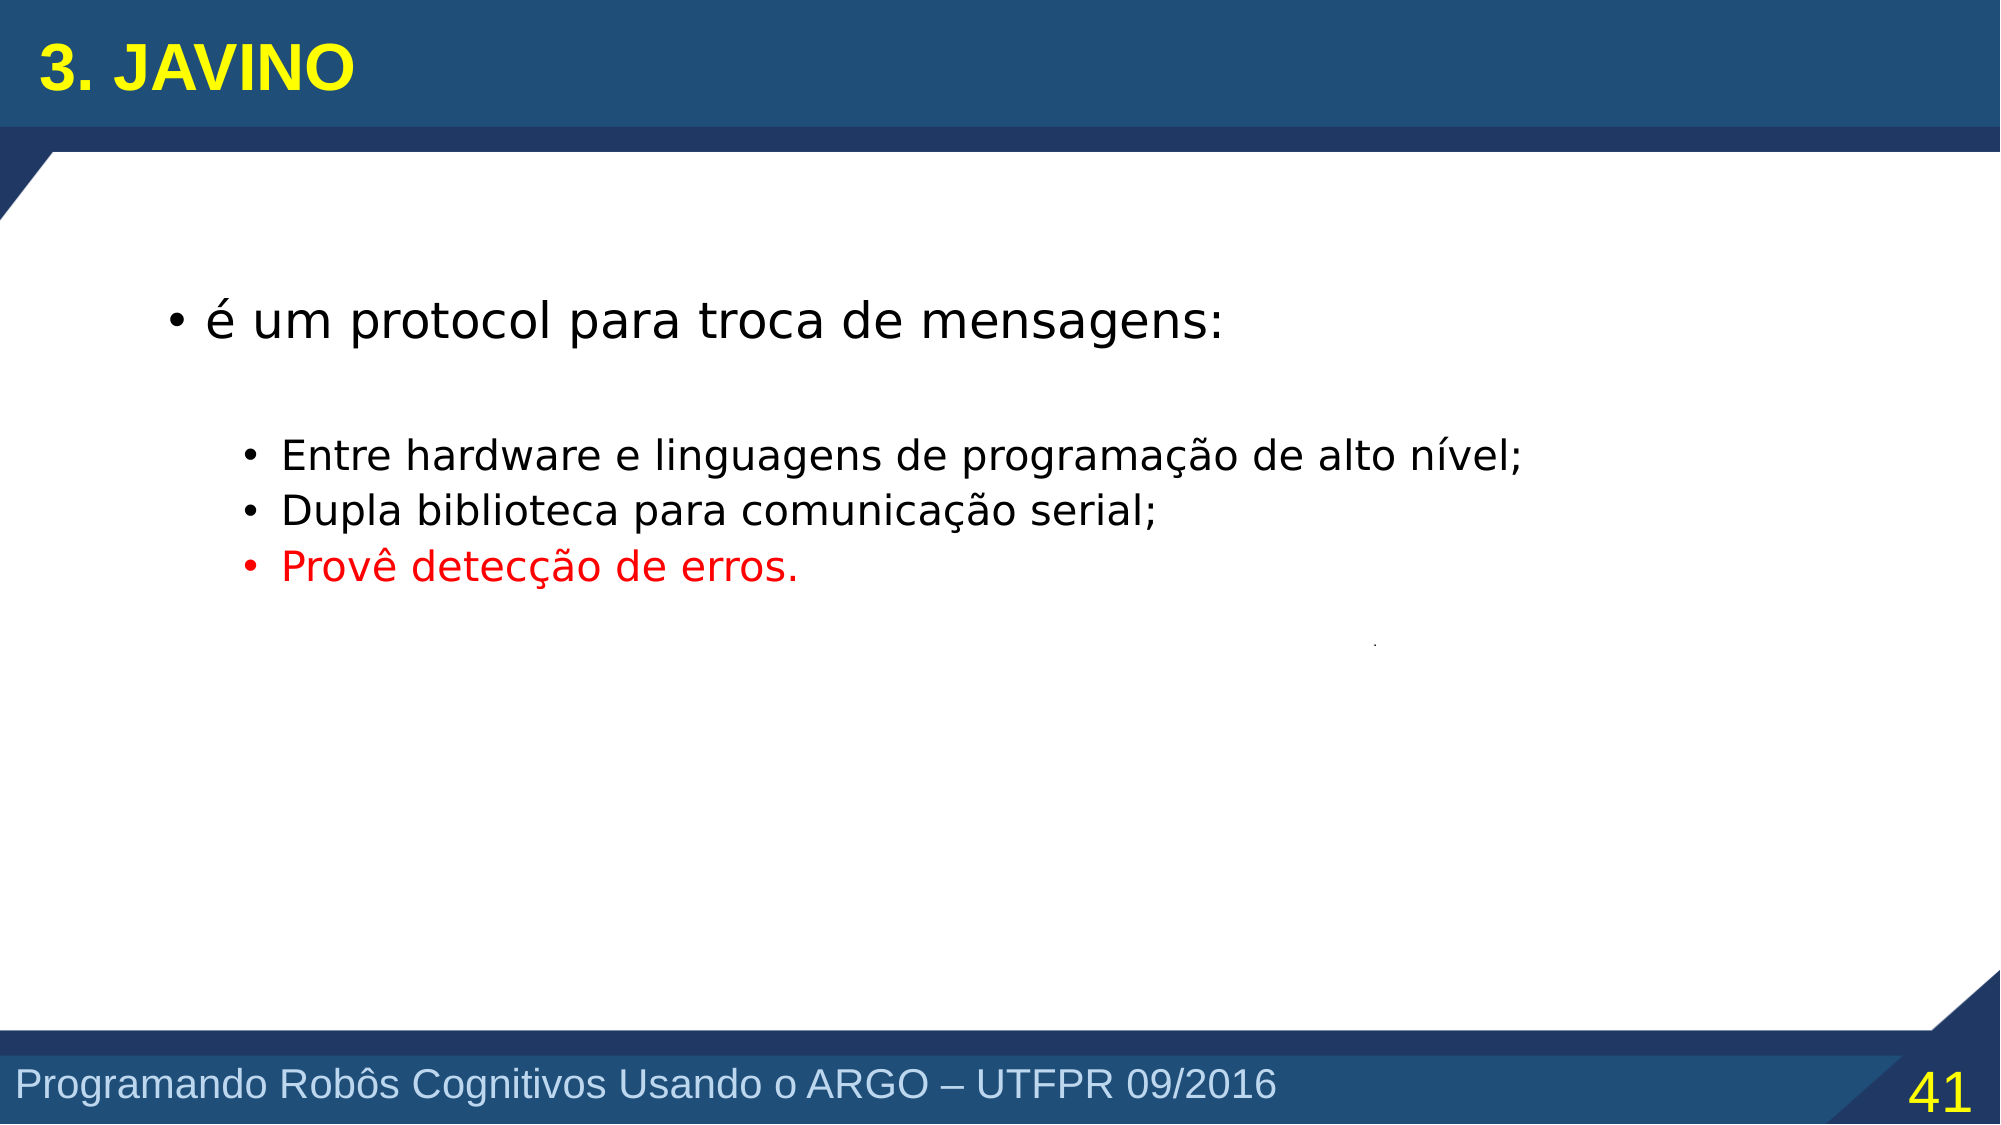

3. JAVINO
é um protocol para troca de mensagens:

Entre hardware e linguagens de programação de alto nível;
Dupla biblioteca para comunicação serial;
Provê detecção de erros.